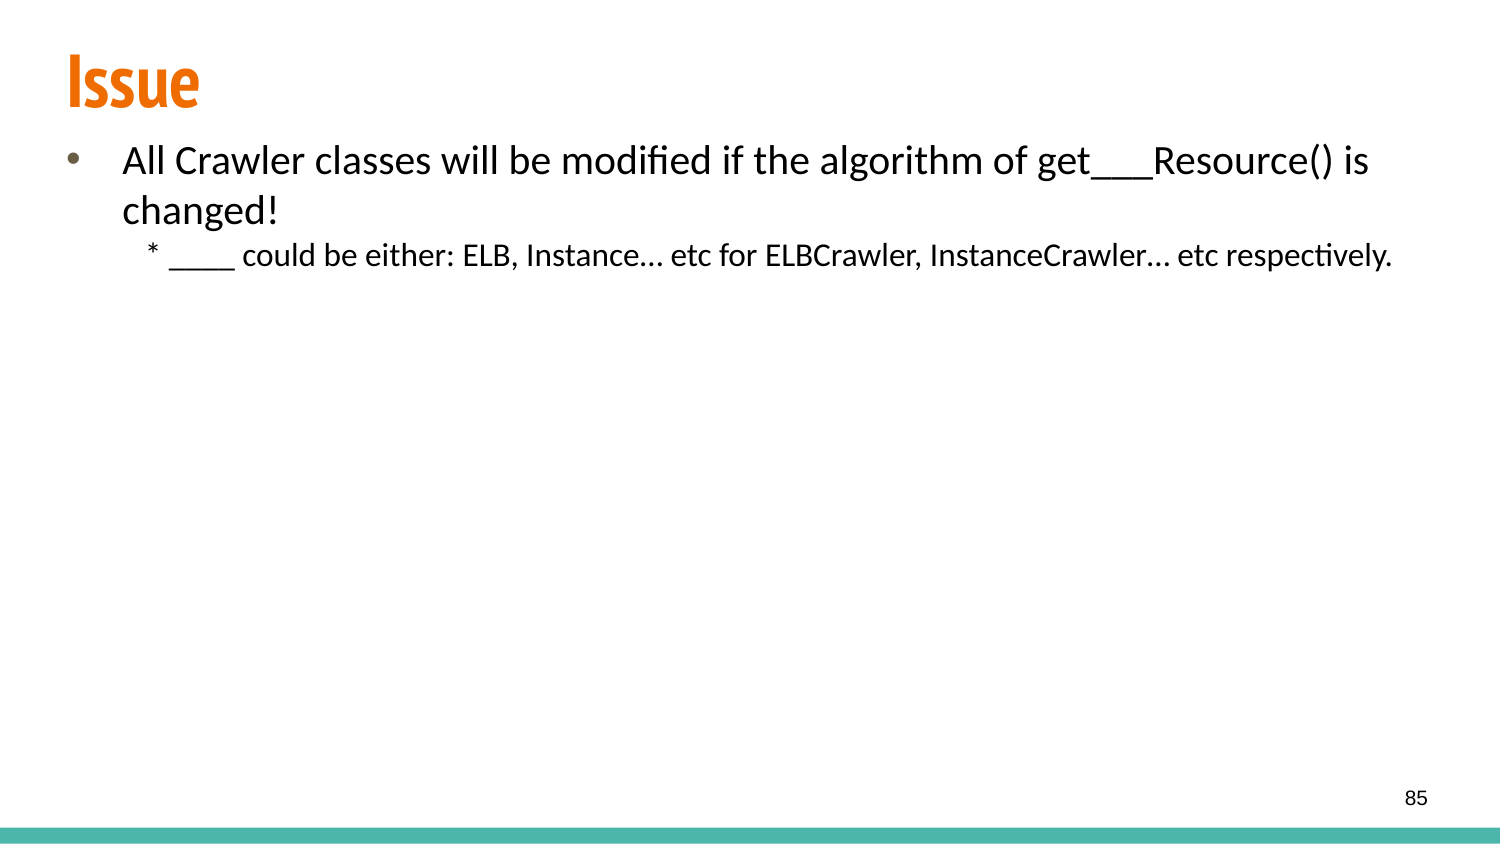

Issue
All Crawler classes will be modified if the algorithm of get___Resource() is changed!
   * ____ could be either: ELB, Instance… etc for ELBCrawler, InstanceCrawler… etc respectively.
85